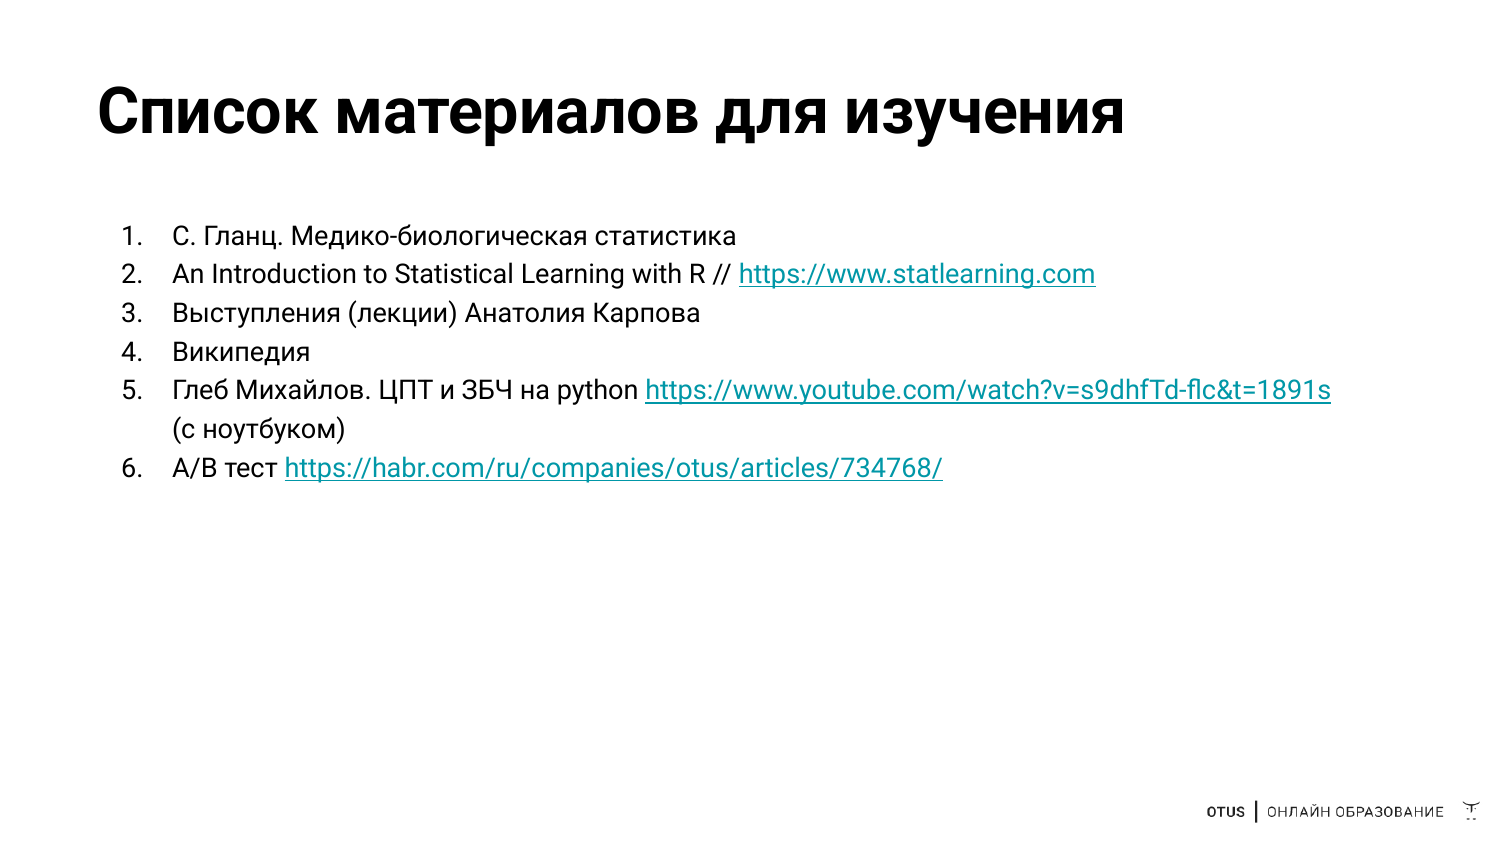

# Список материалов для изучения
С. Гланц. Медико-биологическая статистика
An Introduction to Statistical Learning with R // https://www.statlearning.com
Выступления (лекции) Анатолия Карпова
Википедия
Глеб Михайлов. ЦПТ и ЗБЧ на python https://www.youtube.com/watch?v=s9dhfTd-flc&t=1891s (с ноутбуком)
А/В тест https://habr.com/ru/companies/otus/articles/734768/